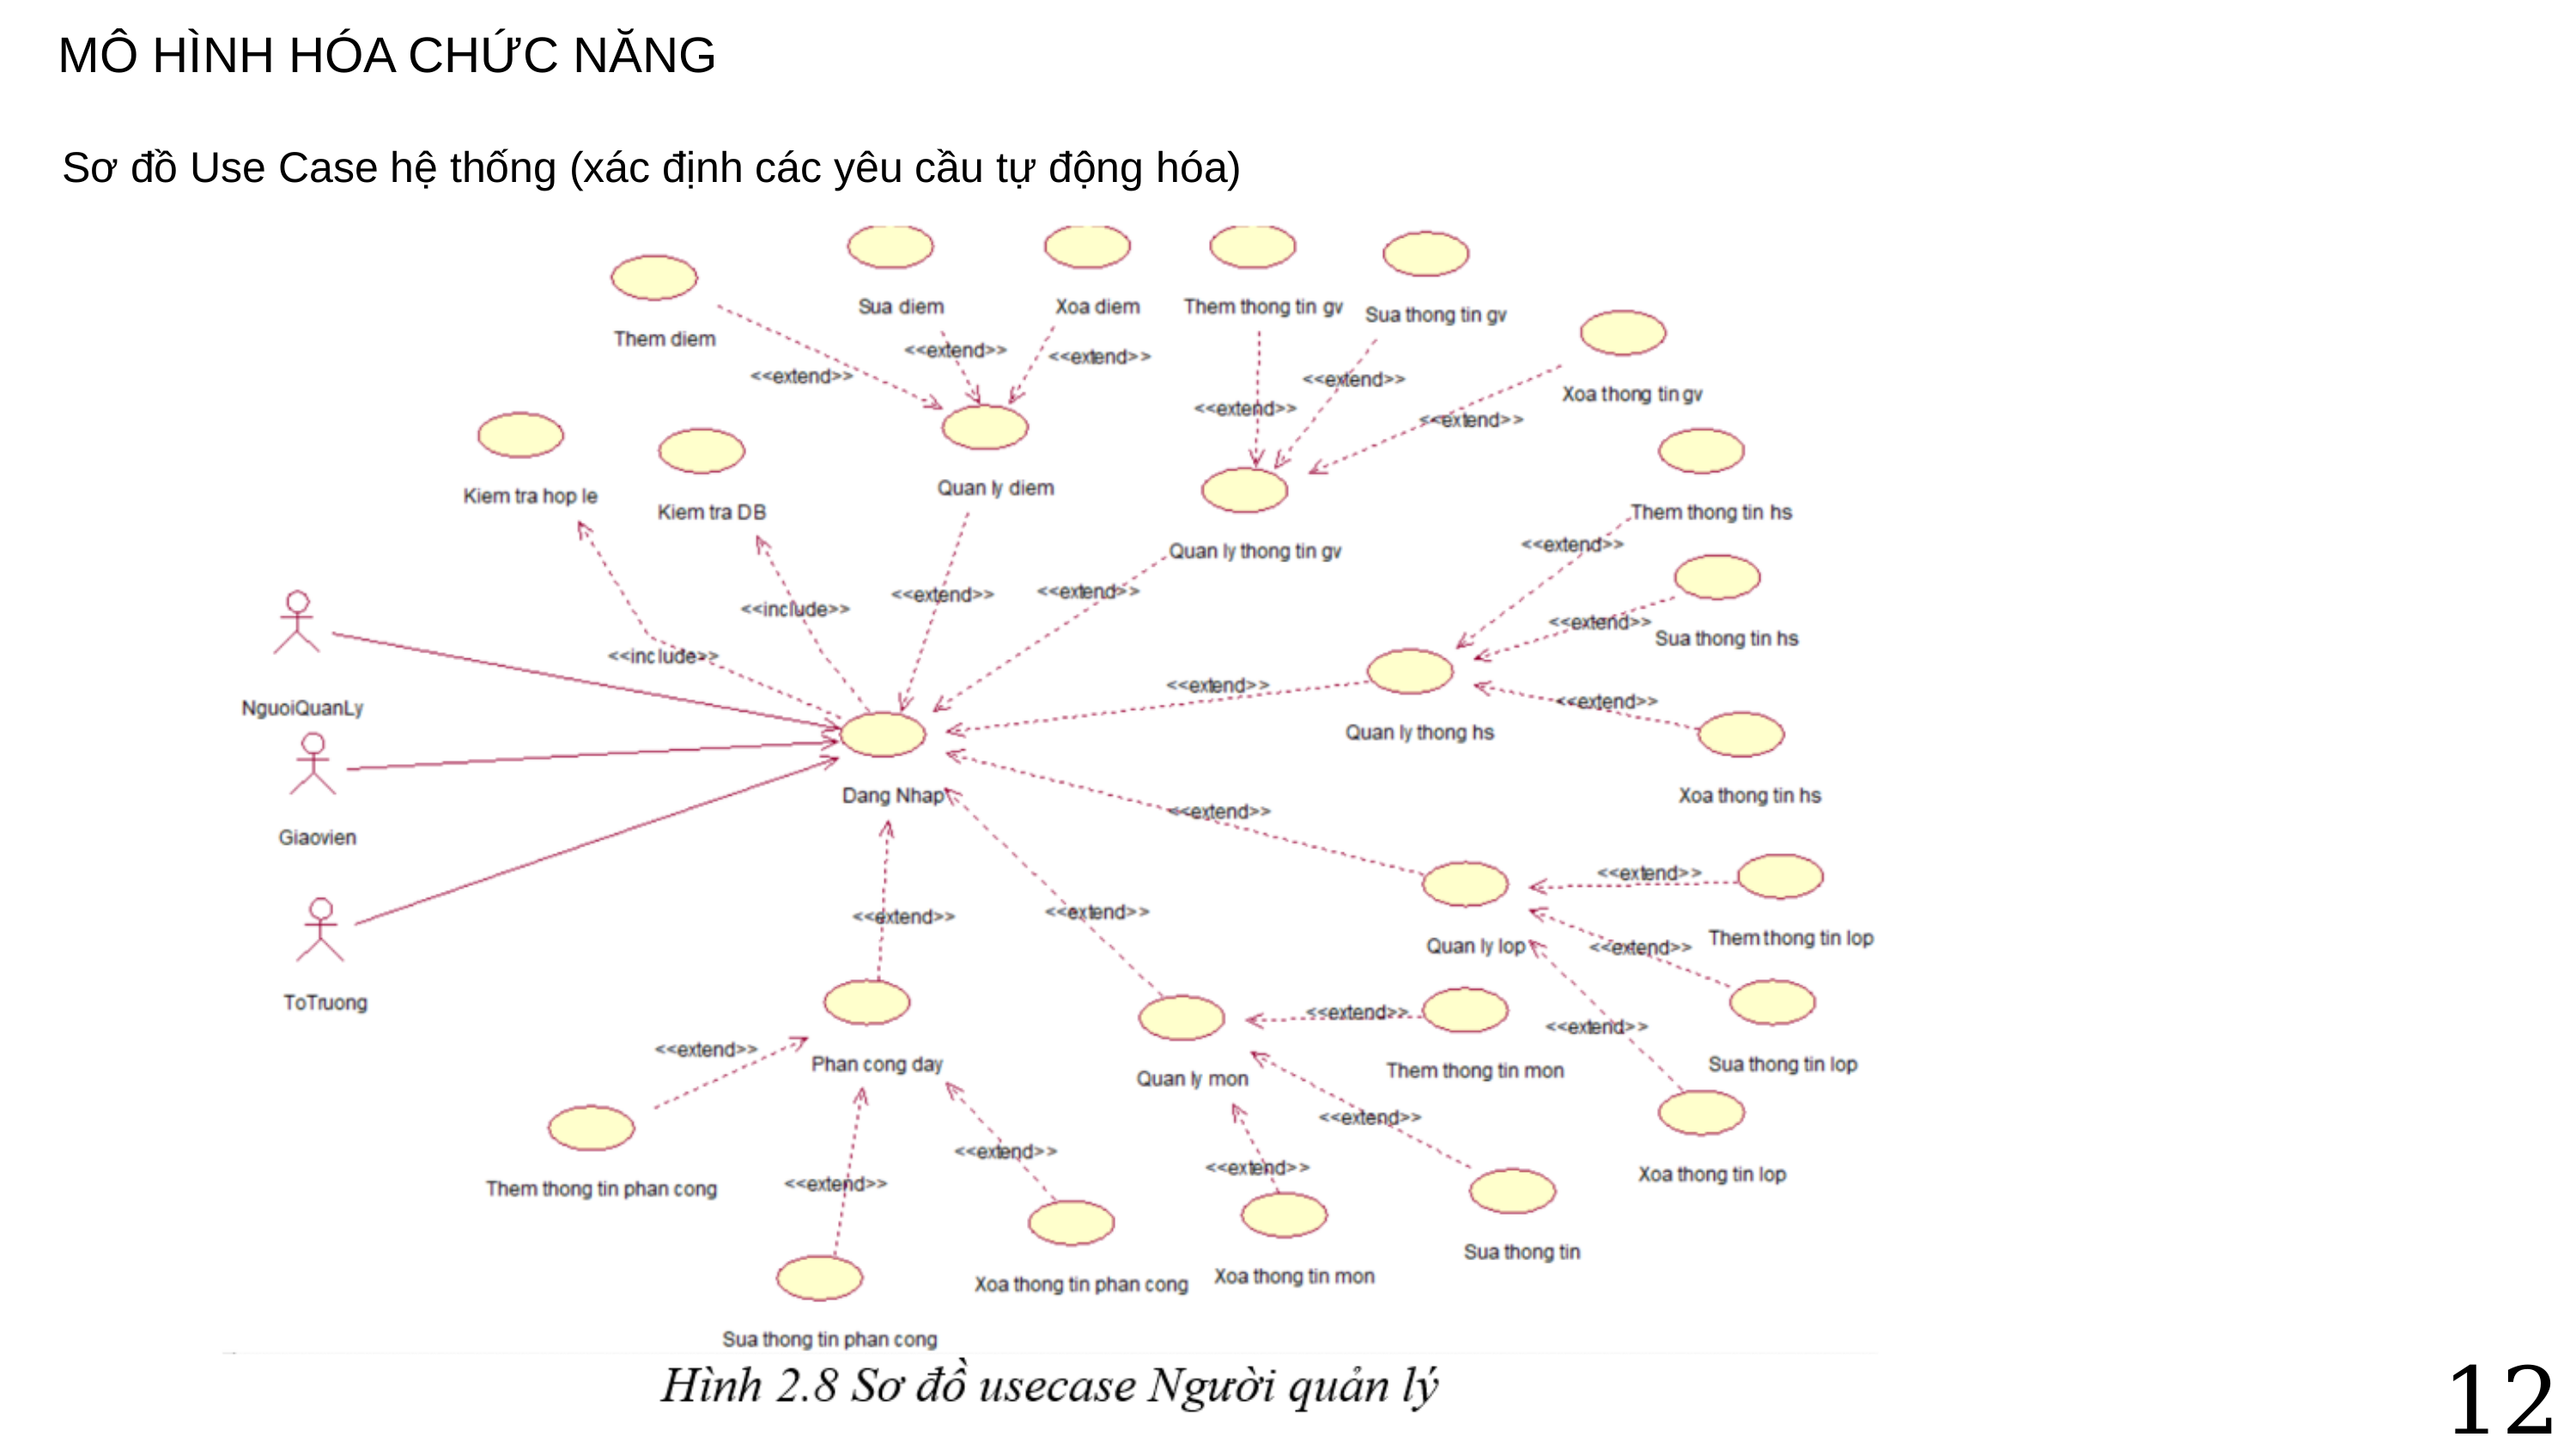

MÔ HÌNH HÓA CHỨC NĂNG
Sơ đồ Use Case hệ thống (xác định các yêu cầu tự động hóa)

12